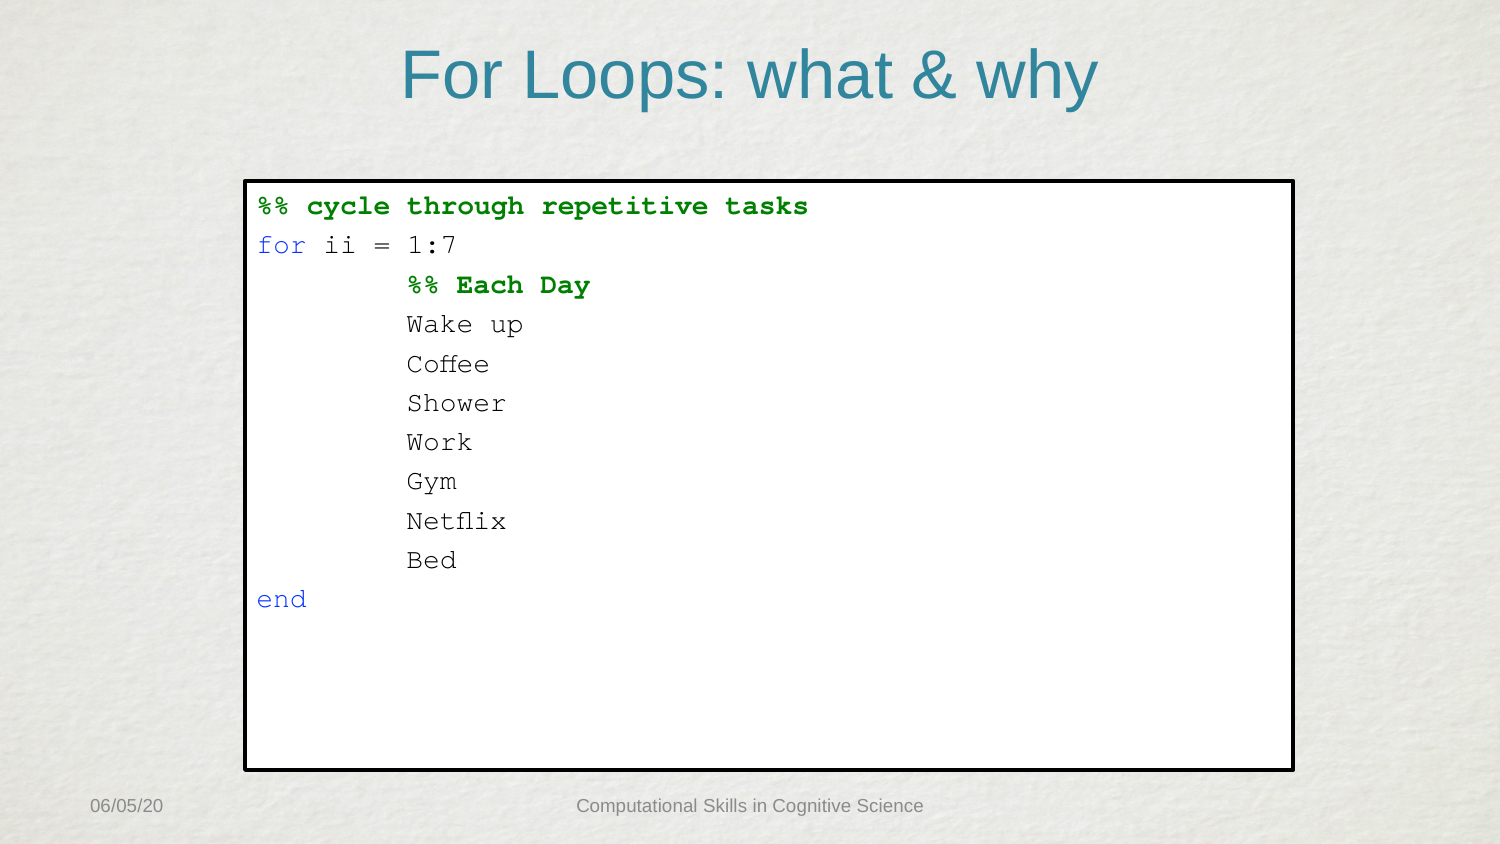

# For Loops: what & why

%% cycle through repetitive tasks
for ii = 1:7
	%% Each Day
	Wake up
	Coffee
	Shower
	Work
	Gym
	Netflix
	Bed
end

06/05/20
Computational Skills in Cognitive Science